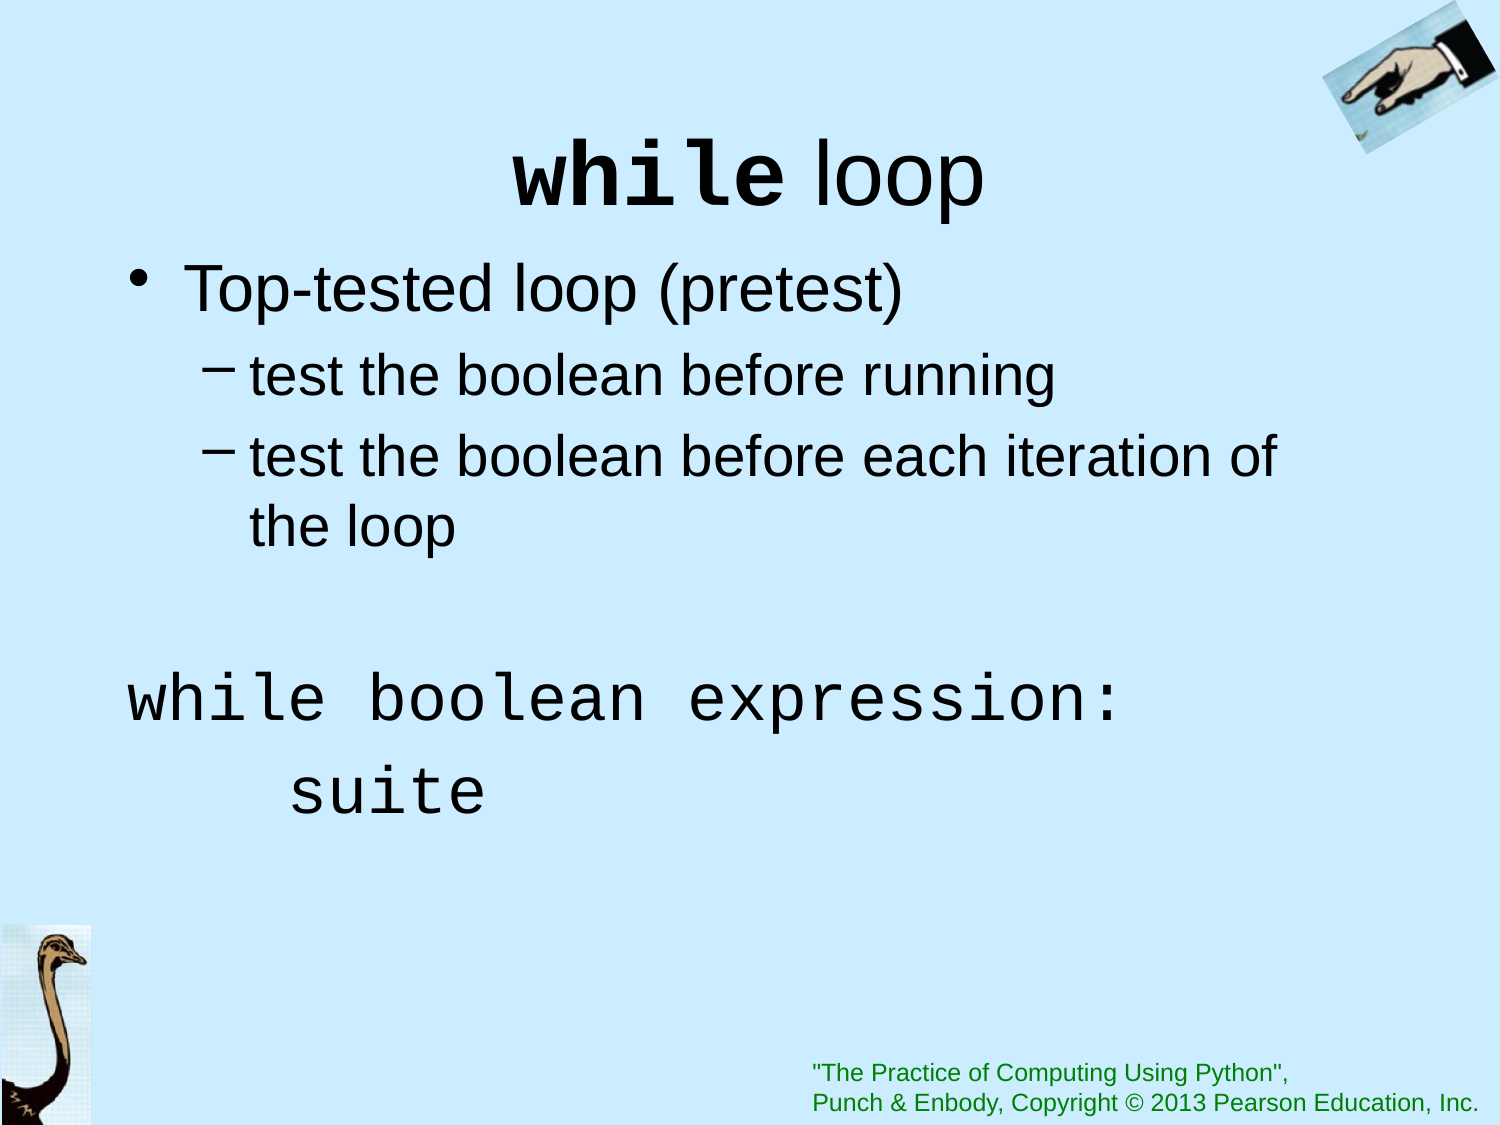

# while loop
Top-tested loop (pretest)
test the boolean before running
test the boolean before each iteration of the loop

while boolean expression:
    suite